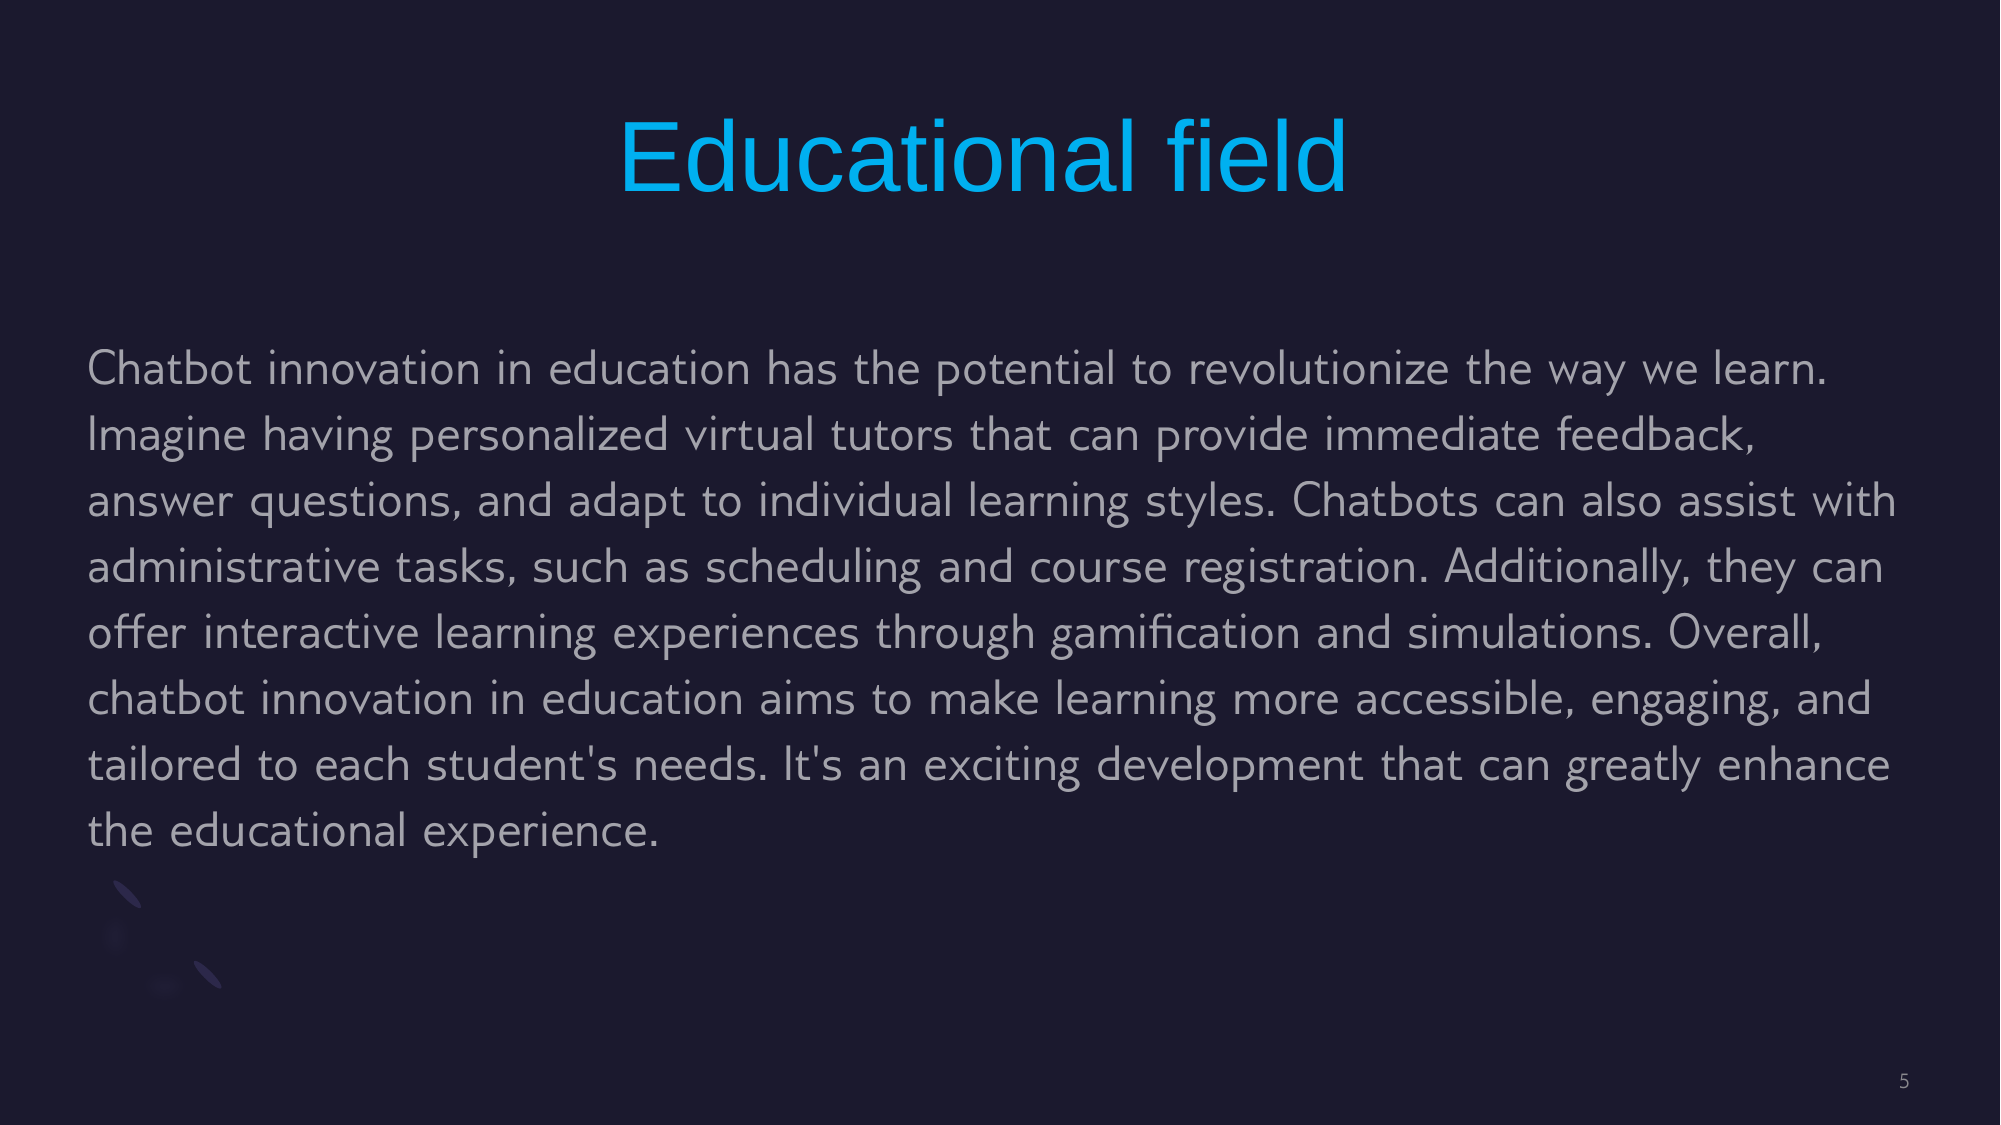

# Educational field
Chatbot innovation in education has the potential to revolutionize the way we learn. Imagine having personalized virtual tutors that can provide immediate feedback, answer questions, and adapt to individual learning styles. Chatbots can also assist with administrative tasks, such as scheduling and course registration. Additionally, they can offer interactive learning experiences through gamification and simulations. Overall, chatbot innovation in education aims to make learning more accessible, engaging, and tailored to each student's needs. It's an exciting development that can greatly enhance the educational experience.

5
Tuesday, February 2, 20XX
Sample Footer Text